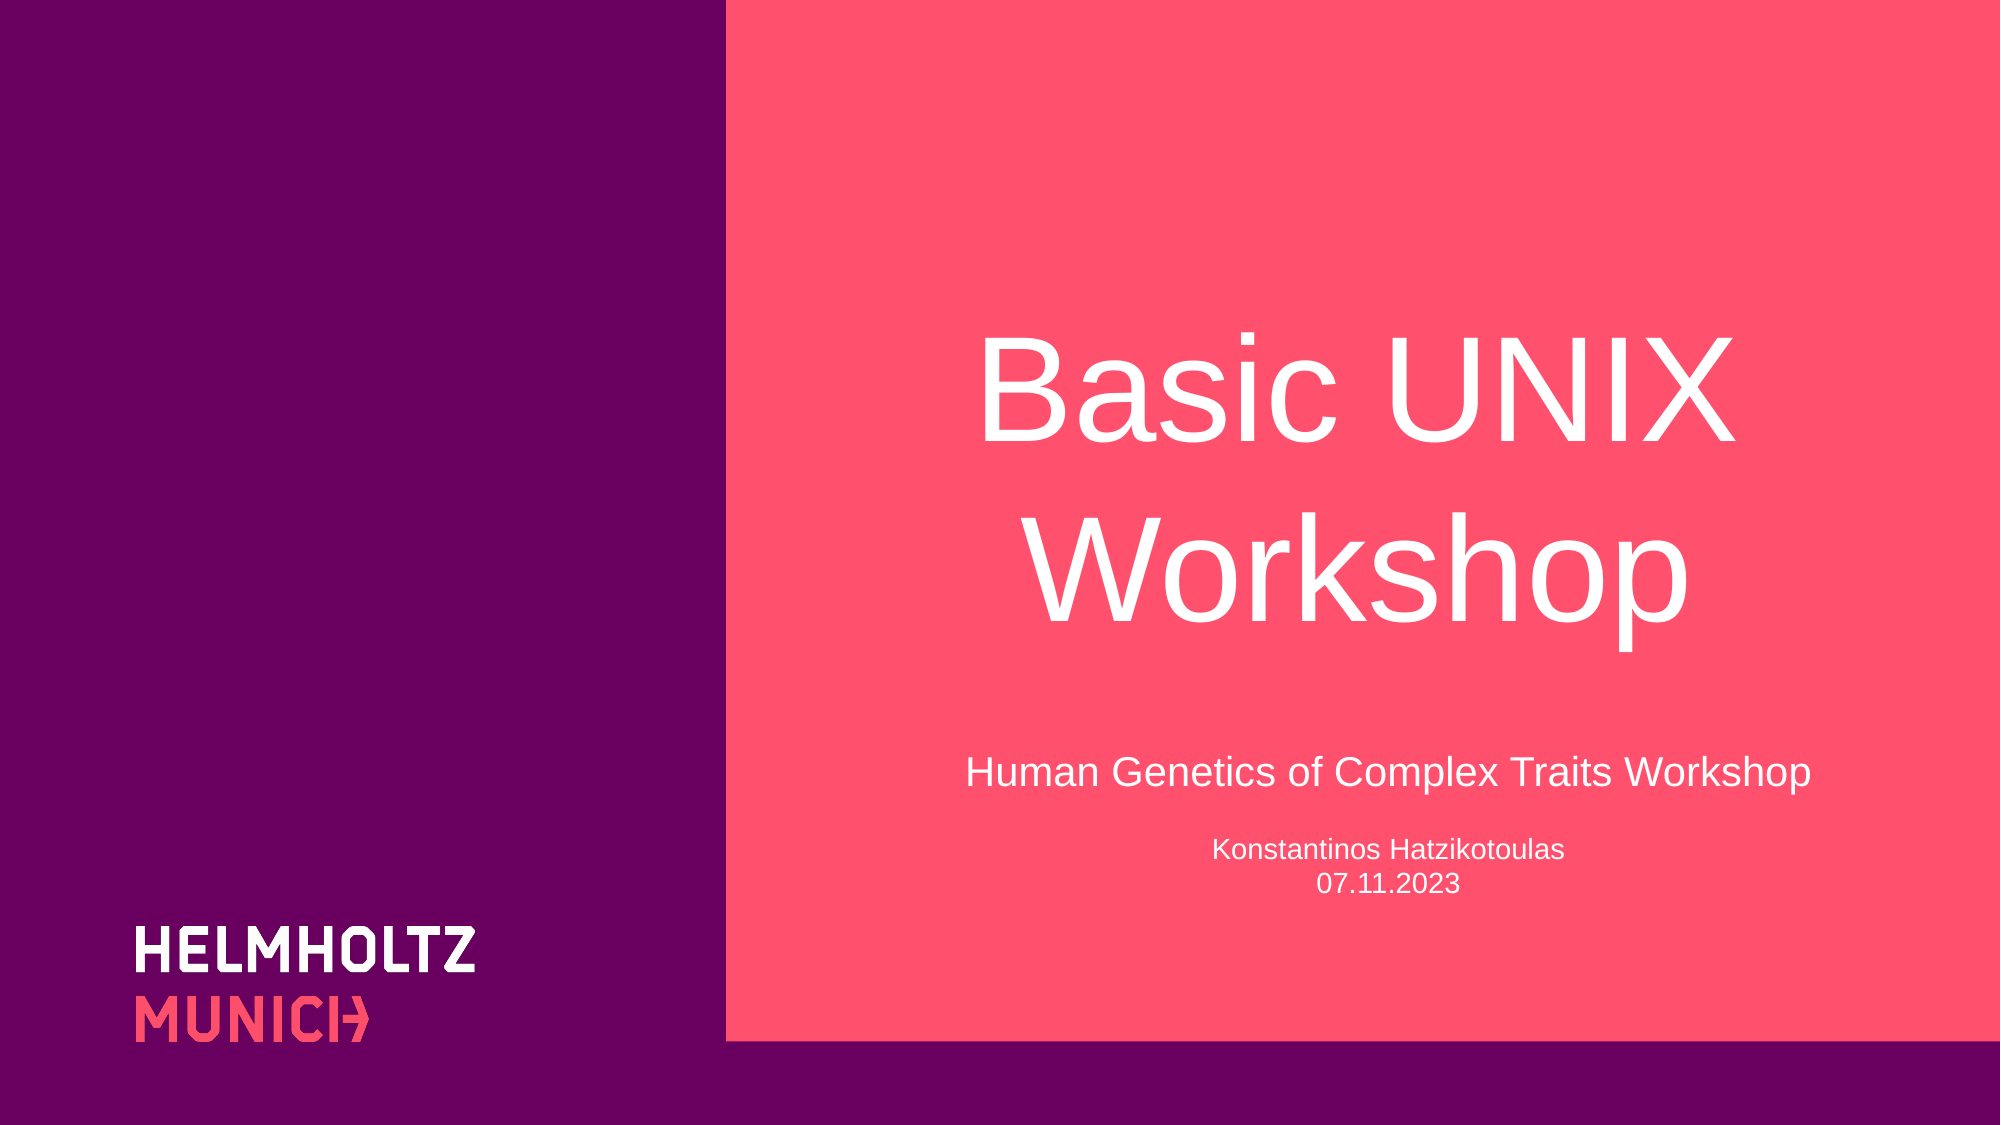

Basic UNIX Workshop

Human Genetics of Complex Traits Workshop

Konstantinos Hatzikotoulas
07.11.2023